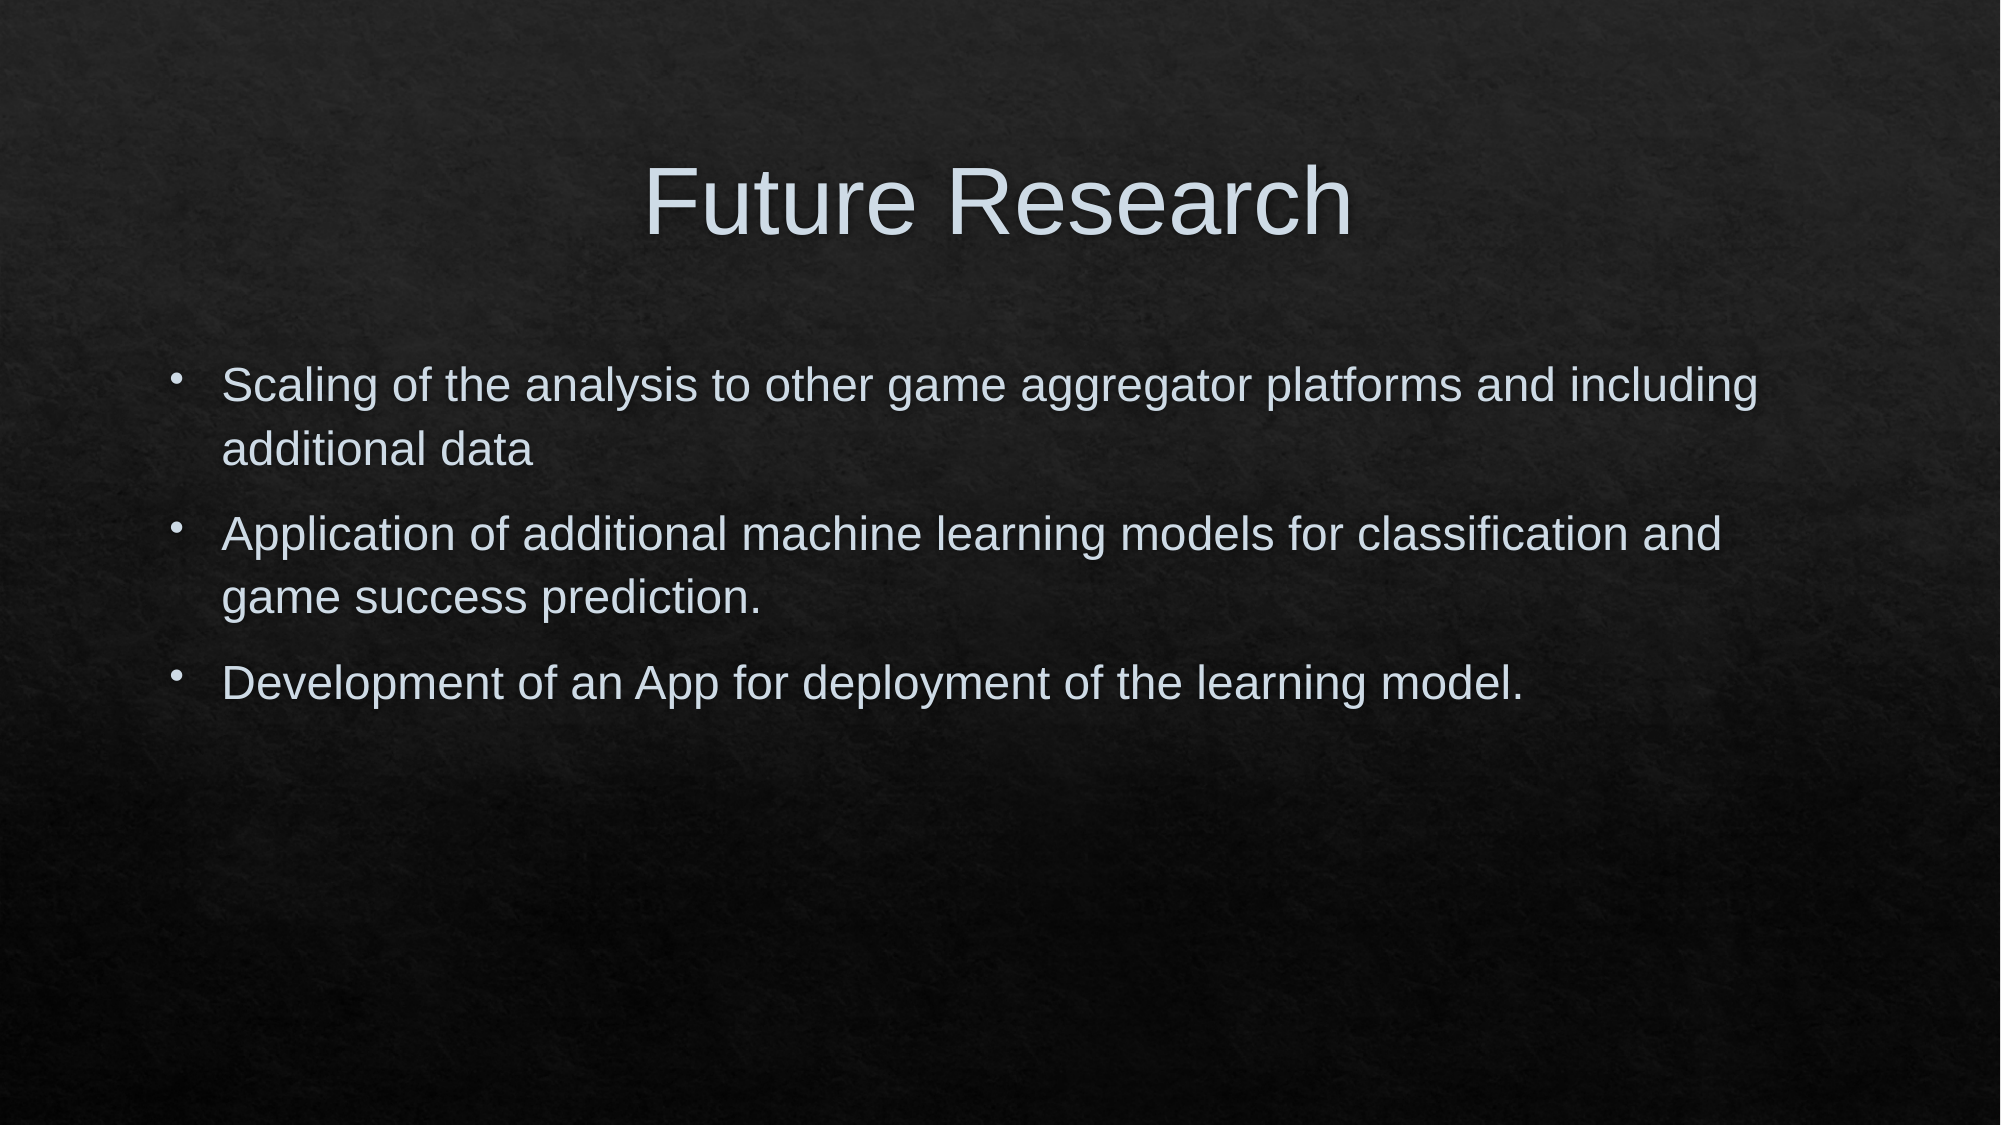

# Future Research
Scaling of the analysis to other game aggregator platforms and including additional data
Application of additional machine learning models for classification and game success prediction.
Development of an App for deployment of the learning model.